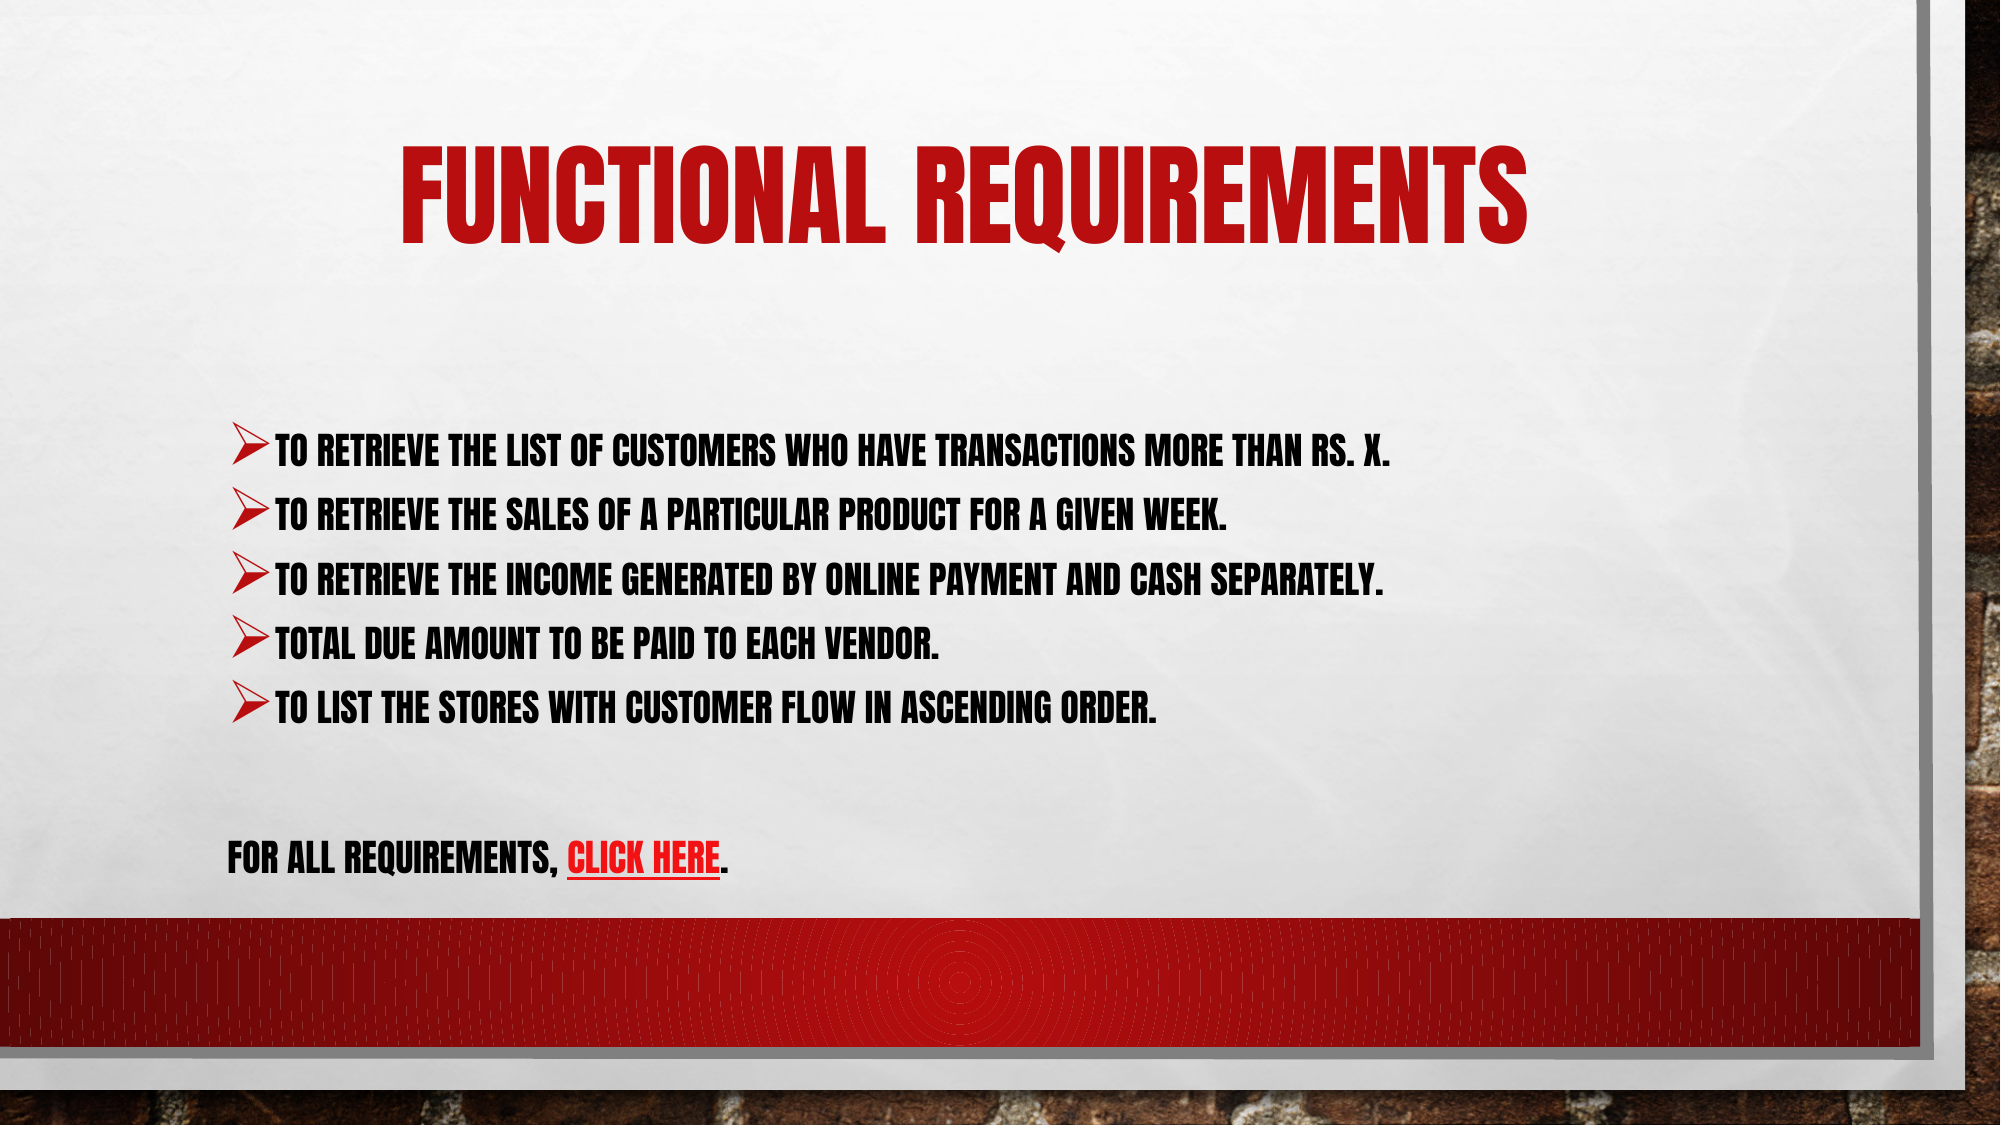

# Functional Requirements
To retrieve the list of customers who have transactions more than Rs. X.
To retrieve the sales of a particular product for a given week.
To retrieve the income generated by online payment and cash separately.
Total due amount to be paid to each vendor.
To list the stores with customer flow in ascending order.

For all requirements, click here.